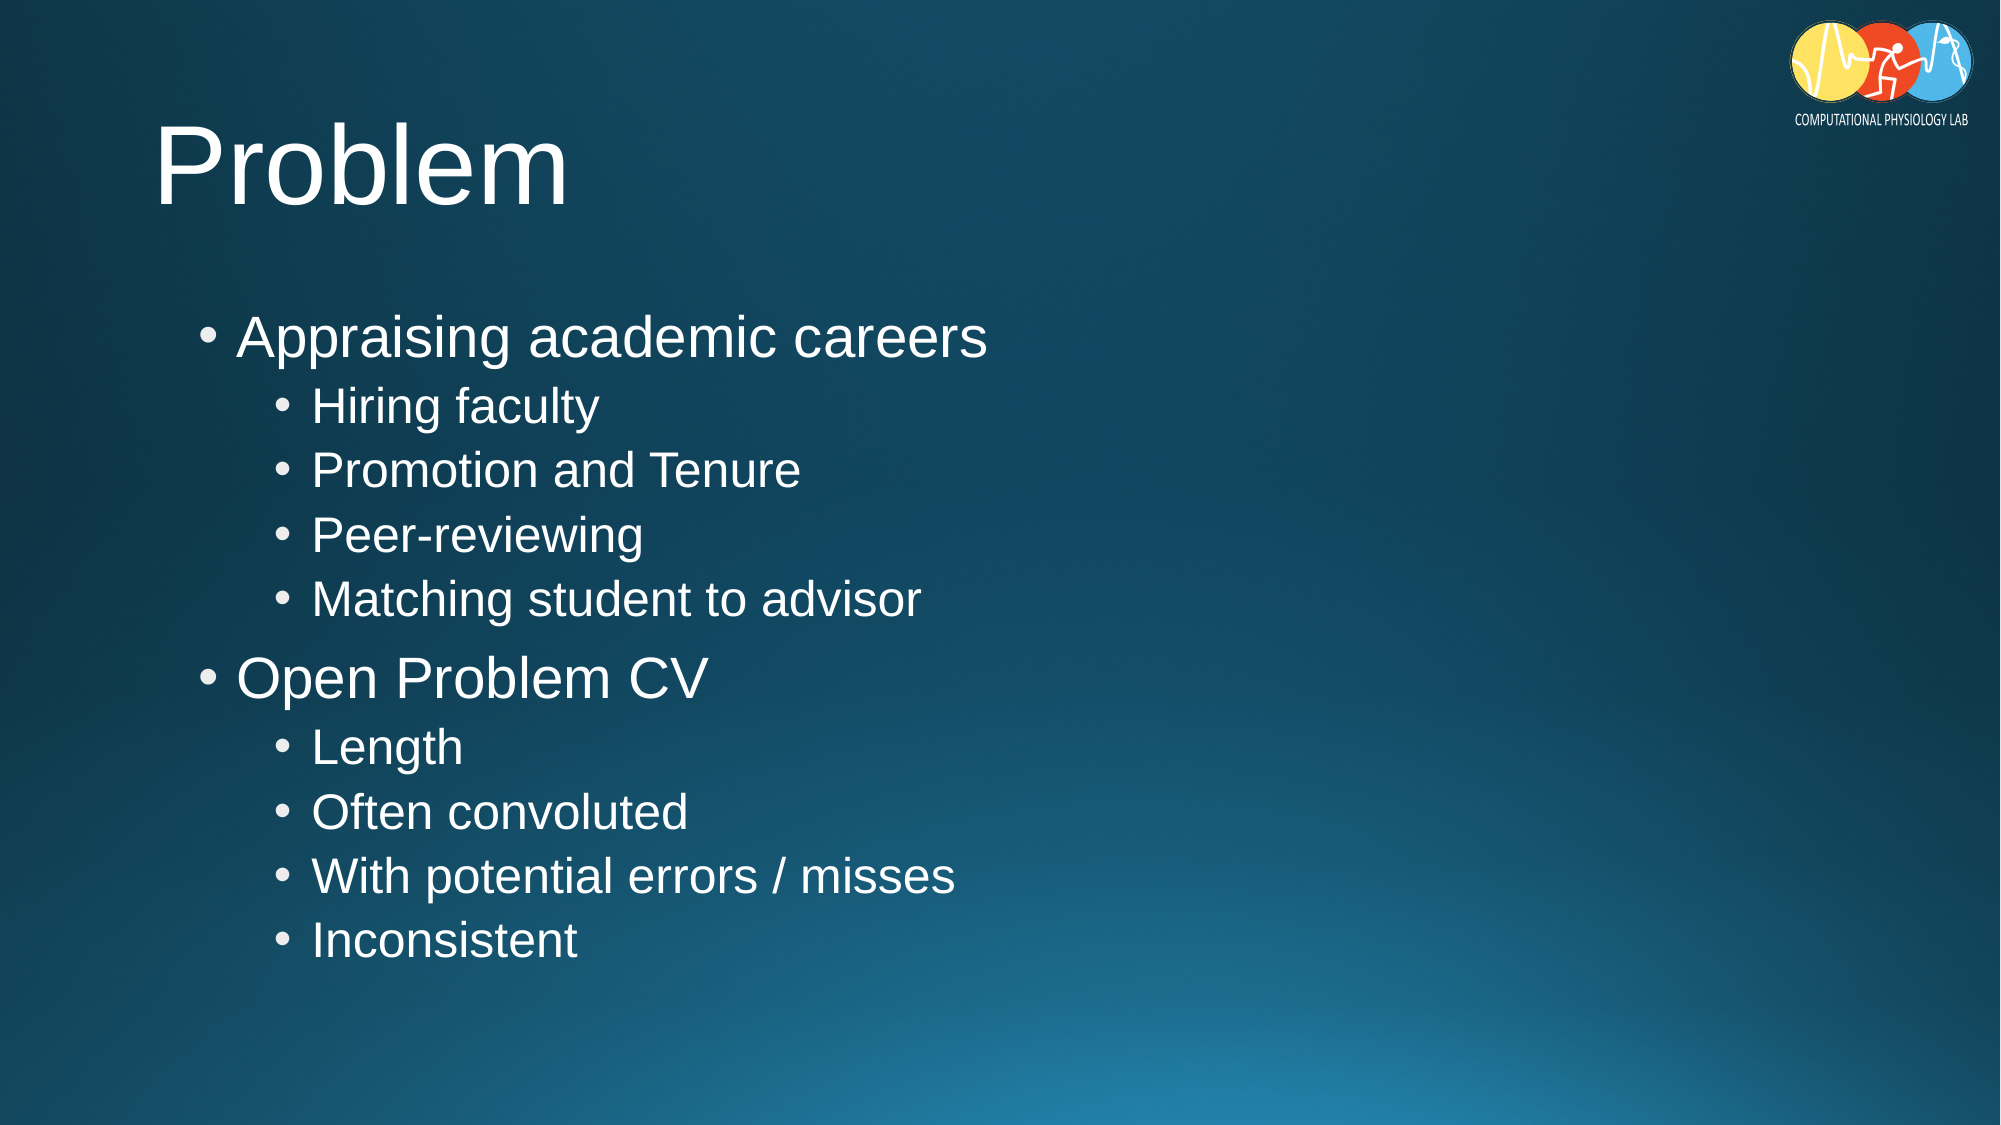

# Problem
Appraising academic careers
Hiring faculty
Promotion and Tenure
Peer-reviewing
Matching student to advisor
Open Problem CV
Length
Often convoluted
With potential errors / misses
Inconsistent